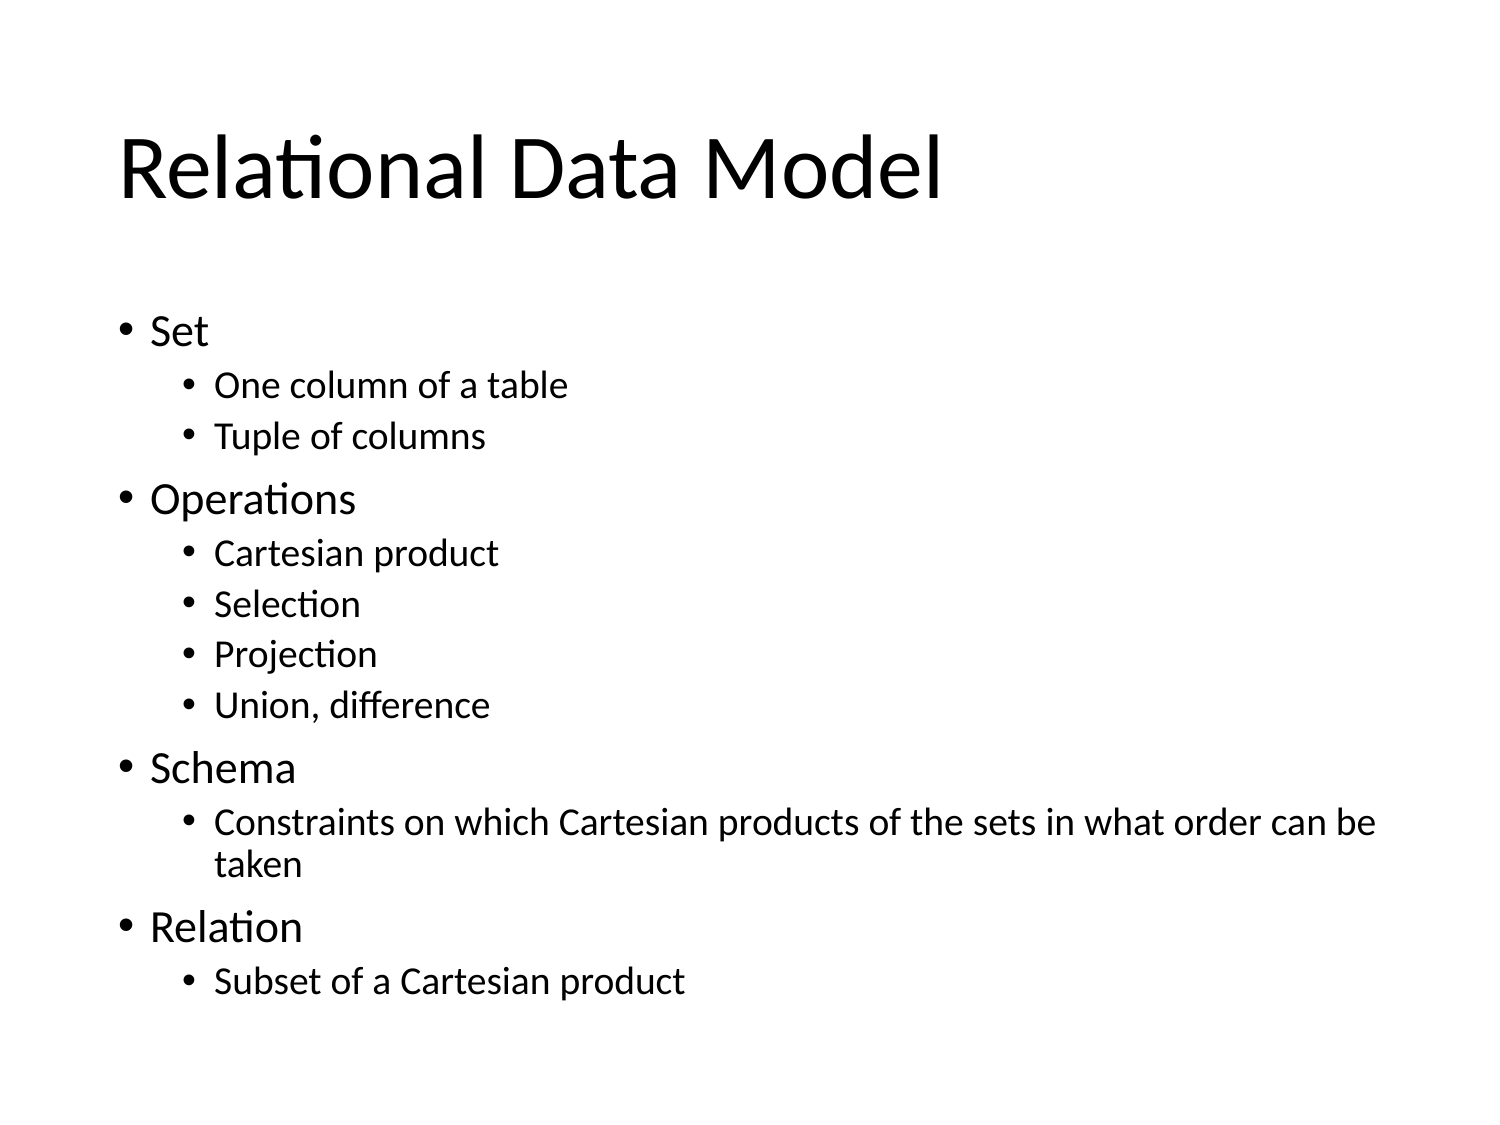

# Relational Data Model
Set
One column of a table
Tuple of columns
Operations
Cartesian product
Selection
Projection
Union, difference
Schema
Constraints on which Cartesian products of the sets in what order can be taken
Relation
Subset of a Cartesian product